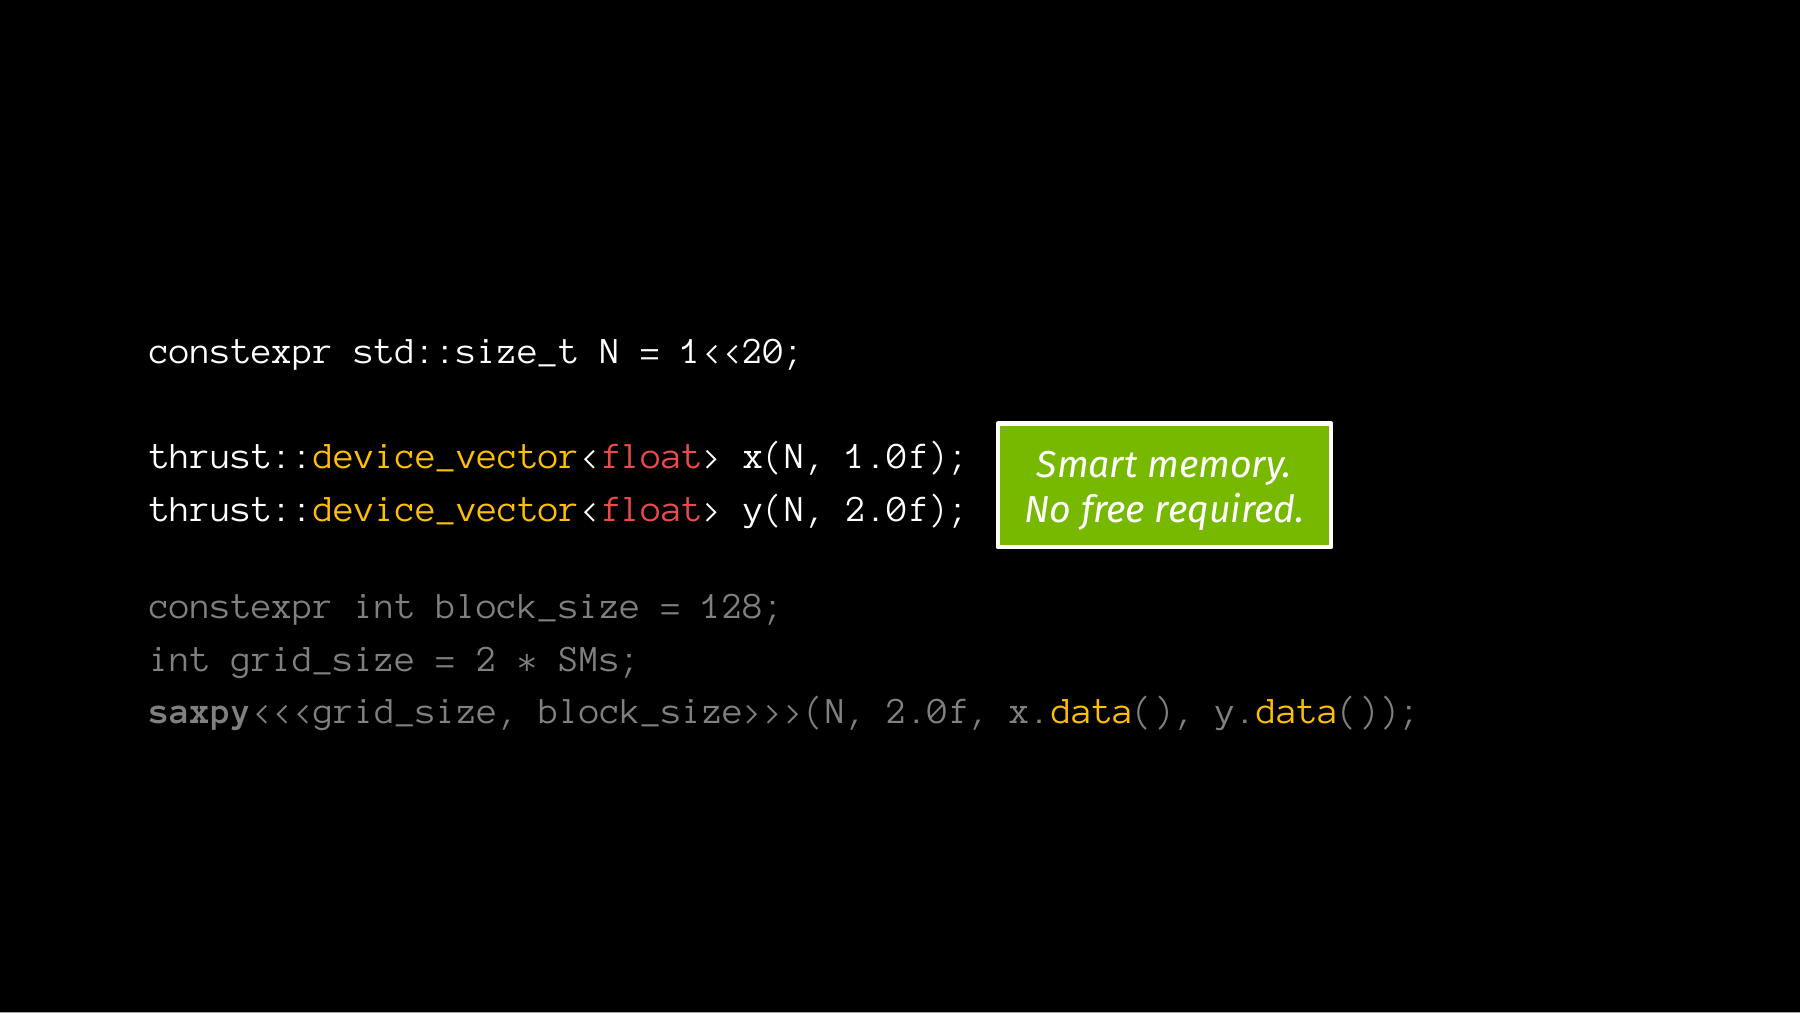

constexpr std::size_t N = 1<<20;

thrust::device_vector<float> x(N, 1.0f);
thrust::device_vector<float> y(N, 2.0f);
constexpr int block_size = 128;
int grid_size = 2 * SMs;
saxpy<<<grid_size, block_size>>>(N, 2.0f, x.data(), y.data());
Smart memory. No free required.